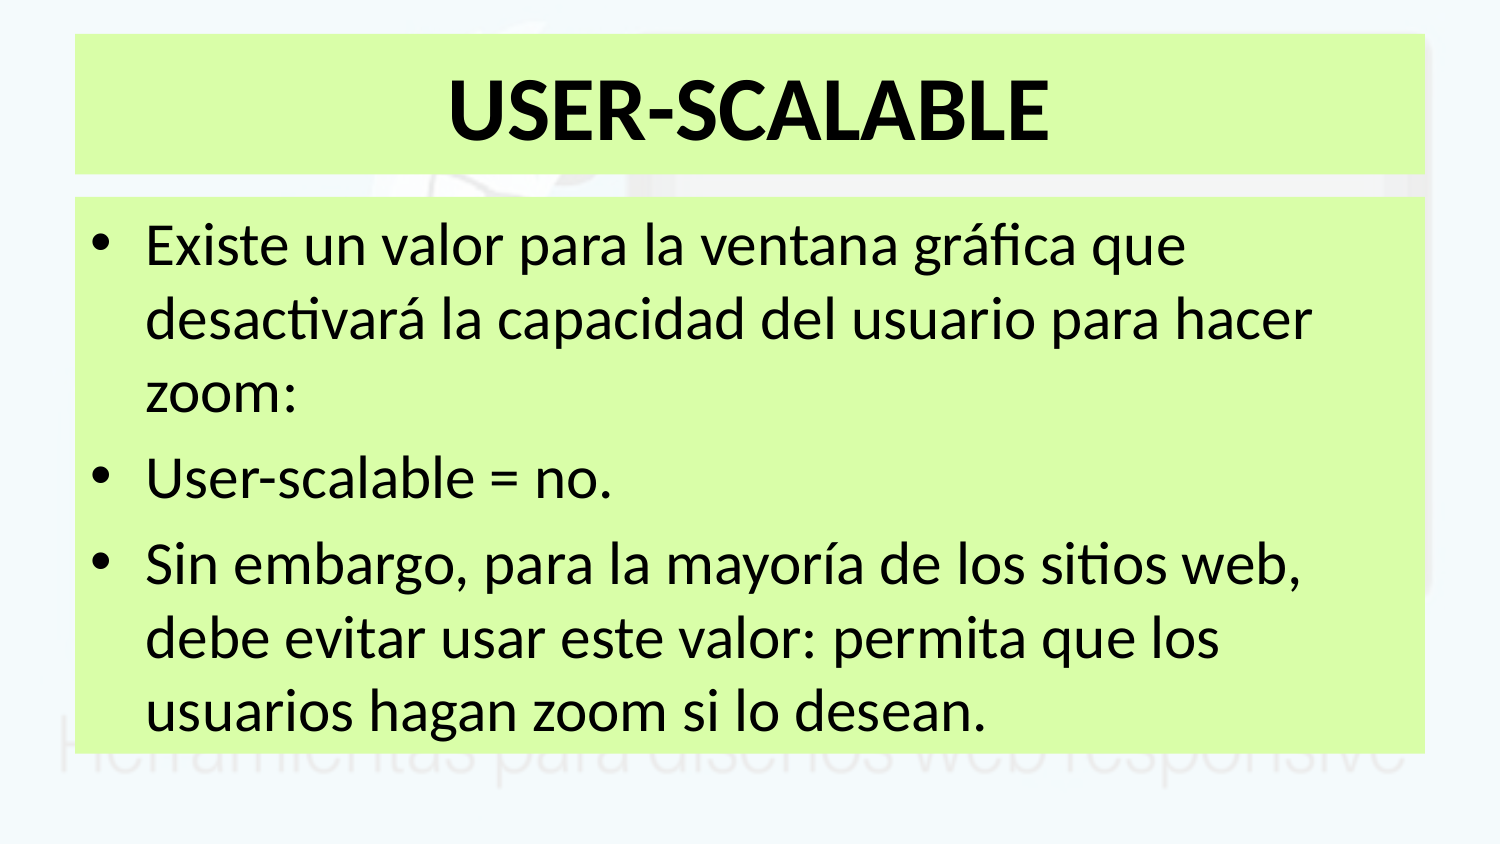

# USER-SCALABLE
Existe un valor para la ventana gráfica que desactivará la capacidad del usuario para hacer zoom:
User-scalable = no.
Sin embargo, para la mayoría de los sitios web, debe evitar usar este valor: permita que los usuarios hagan zoom si lo desean.